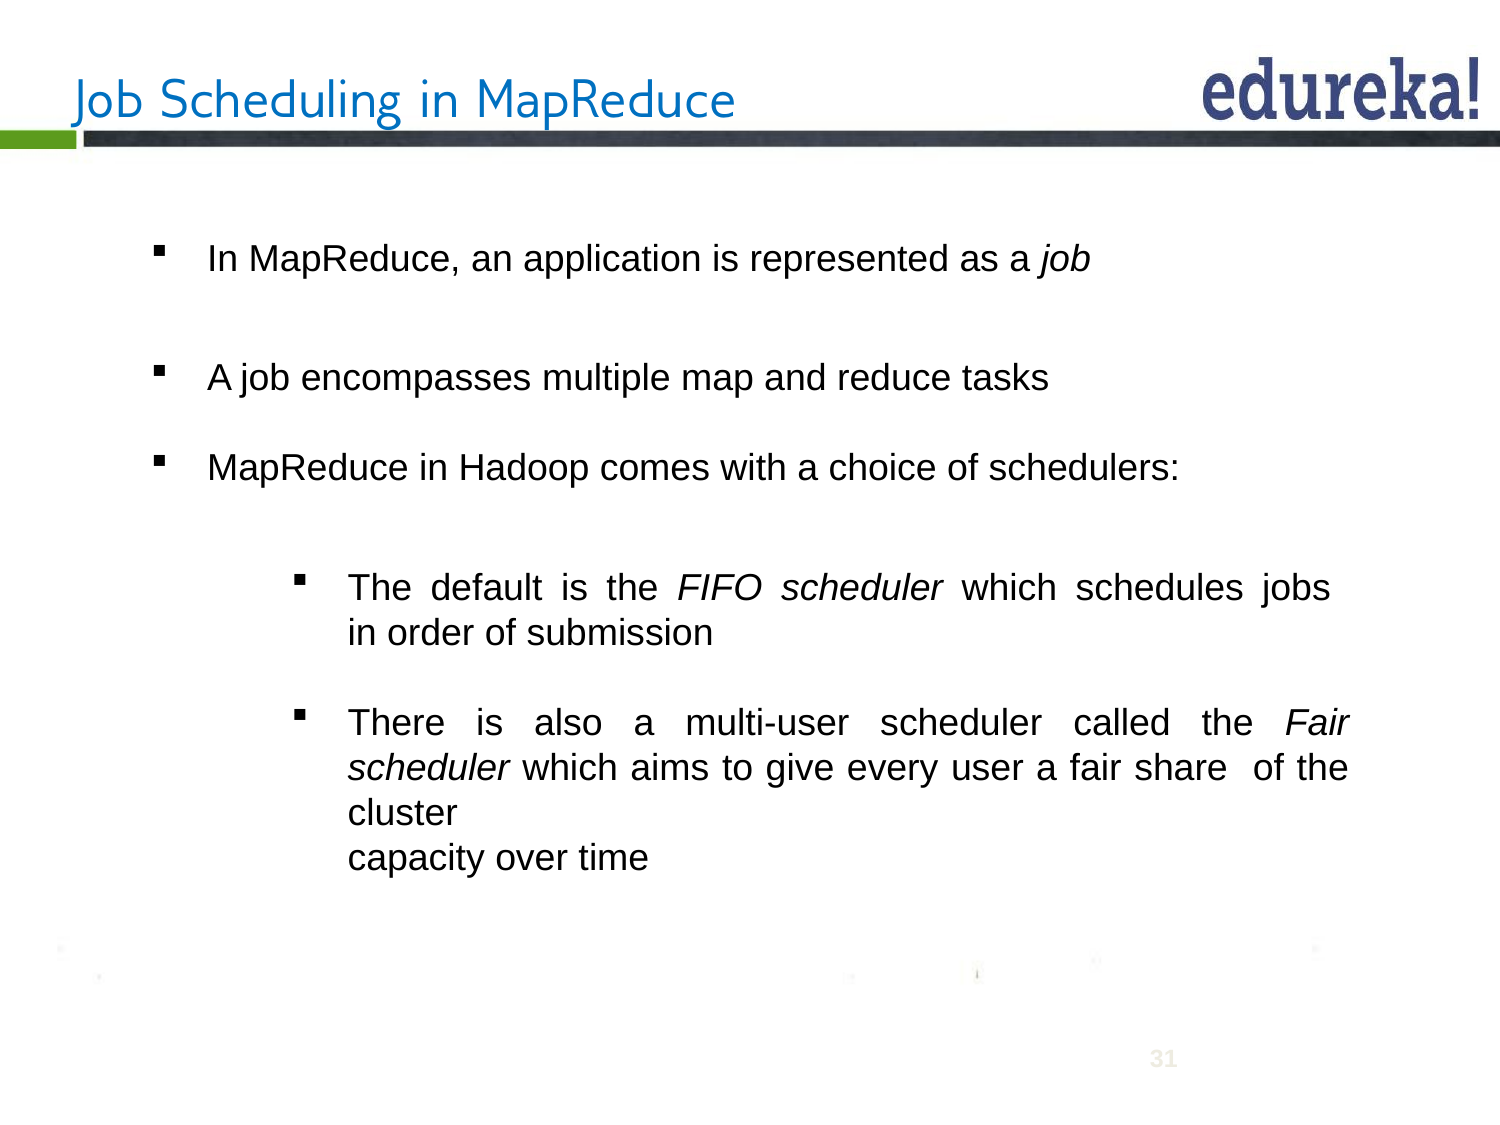

# Job Scheduling in MapReduce
In MapReduce, an application is represented as a job

A job encompasses multiple map and reduce tasks

MapReduce in Hadoop comes with a choice of schedulers:

The default is the FIFO scheduler which schedules jobs
in order of submission

There is also a multi-user scheduler called the Fair scheduler which aims to give every user a fair share  of the cluster
capacity over time

31